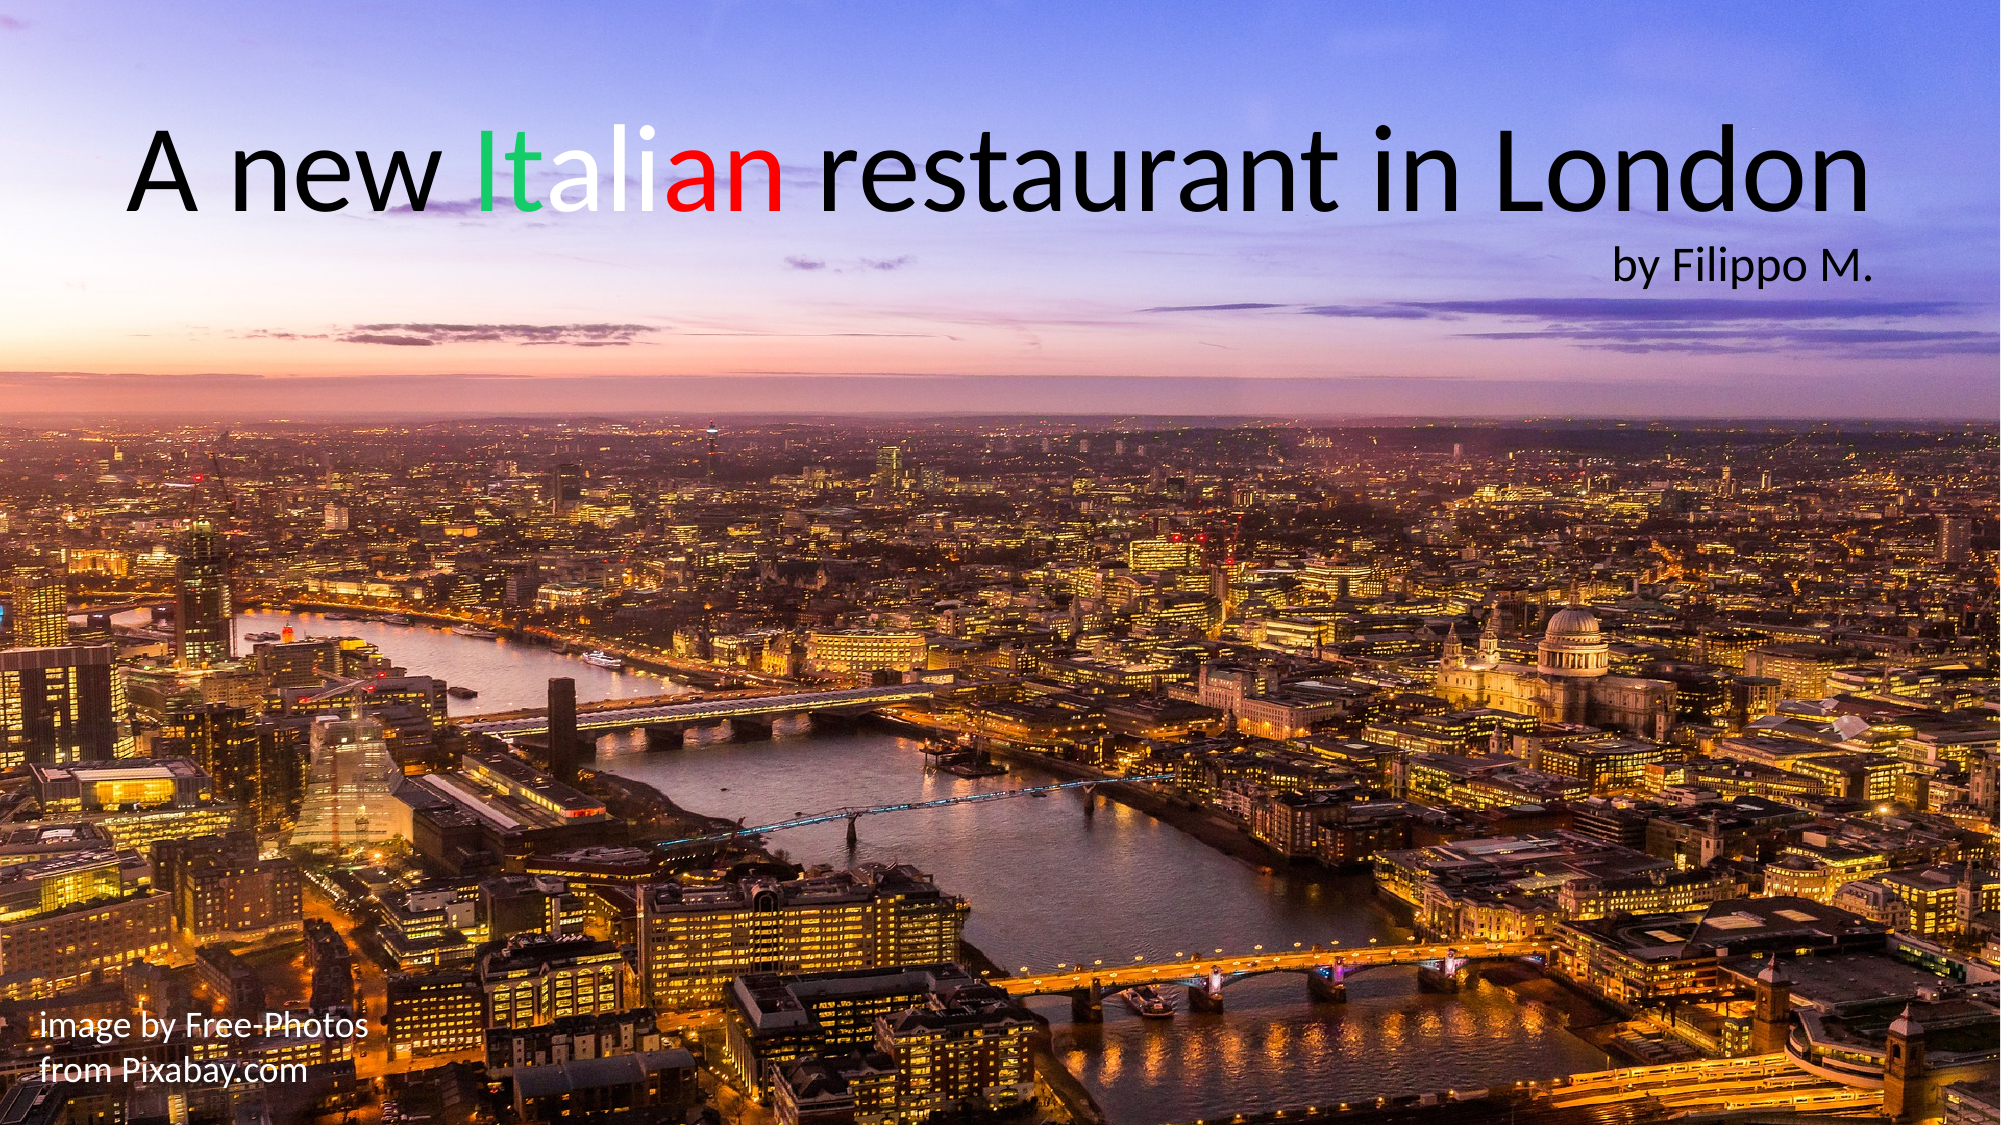

# A new Italian restaurant in London by Filippo M.
image by Free-Photos from Pixabay.com